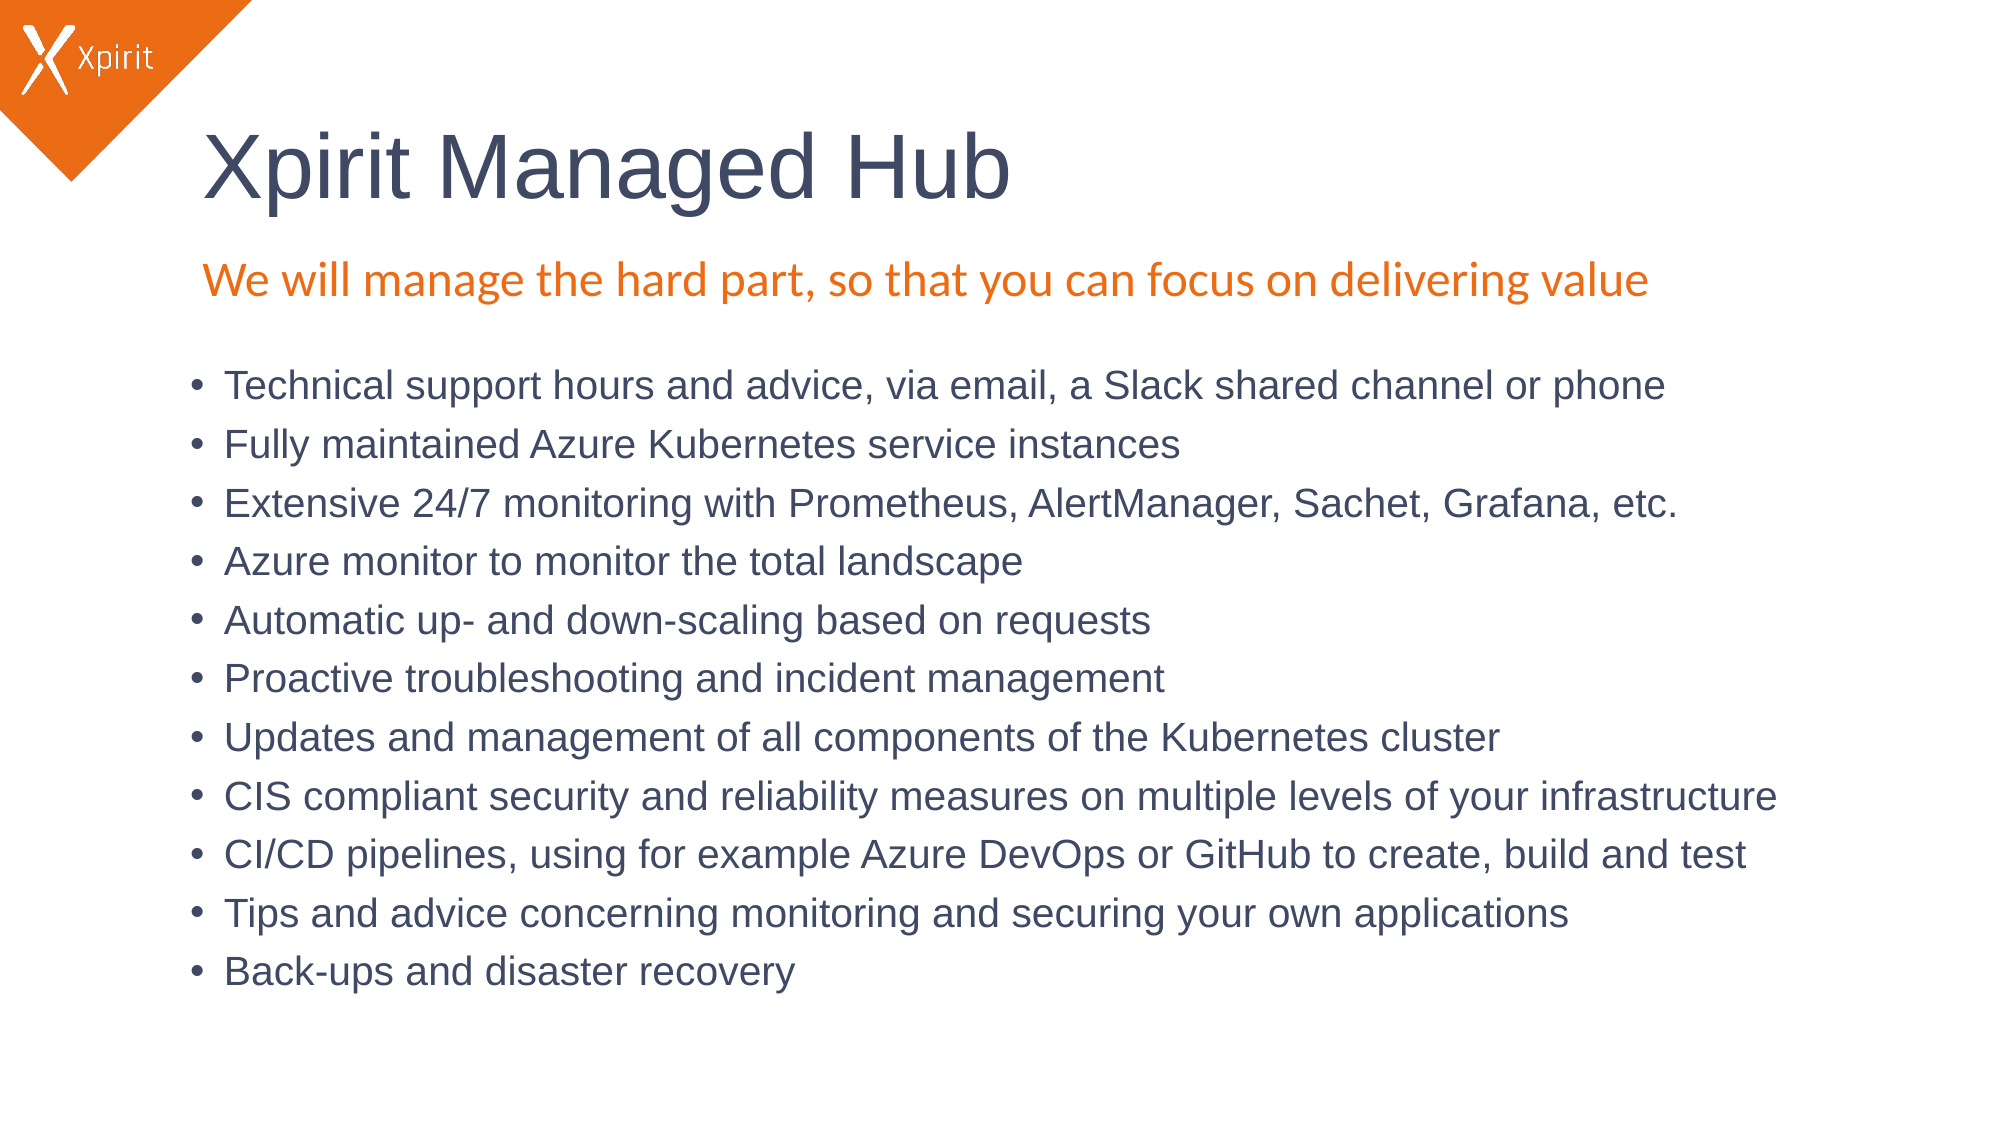

# Xpirit Managed Hub
We will manage the hard part, so that you can focus on delivering value
Technical support hours and advice, via email, a Slack shared channel or phone
Fully maintained Azure Kubernetes service instances
Extensive 24/7 monitoring with Prometheus, AlertManager, Sachet, Grafana, etc.
Azure monitor to monitor the total landscape
Automatic up- and down-scaling based on requests
Proactive troubleshooting and incident management
Updates and management of all components of the Kubernetes cluster
CIS compliant security and reliability measures on multiple levels of your infrastructure
CI/CD pipelines, using for example Azure DevOps or GitHub to create, build and test
Tips and advice concerning monitoring and securing your own applications
Back-ups and disaster recovery